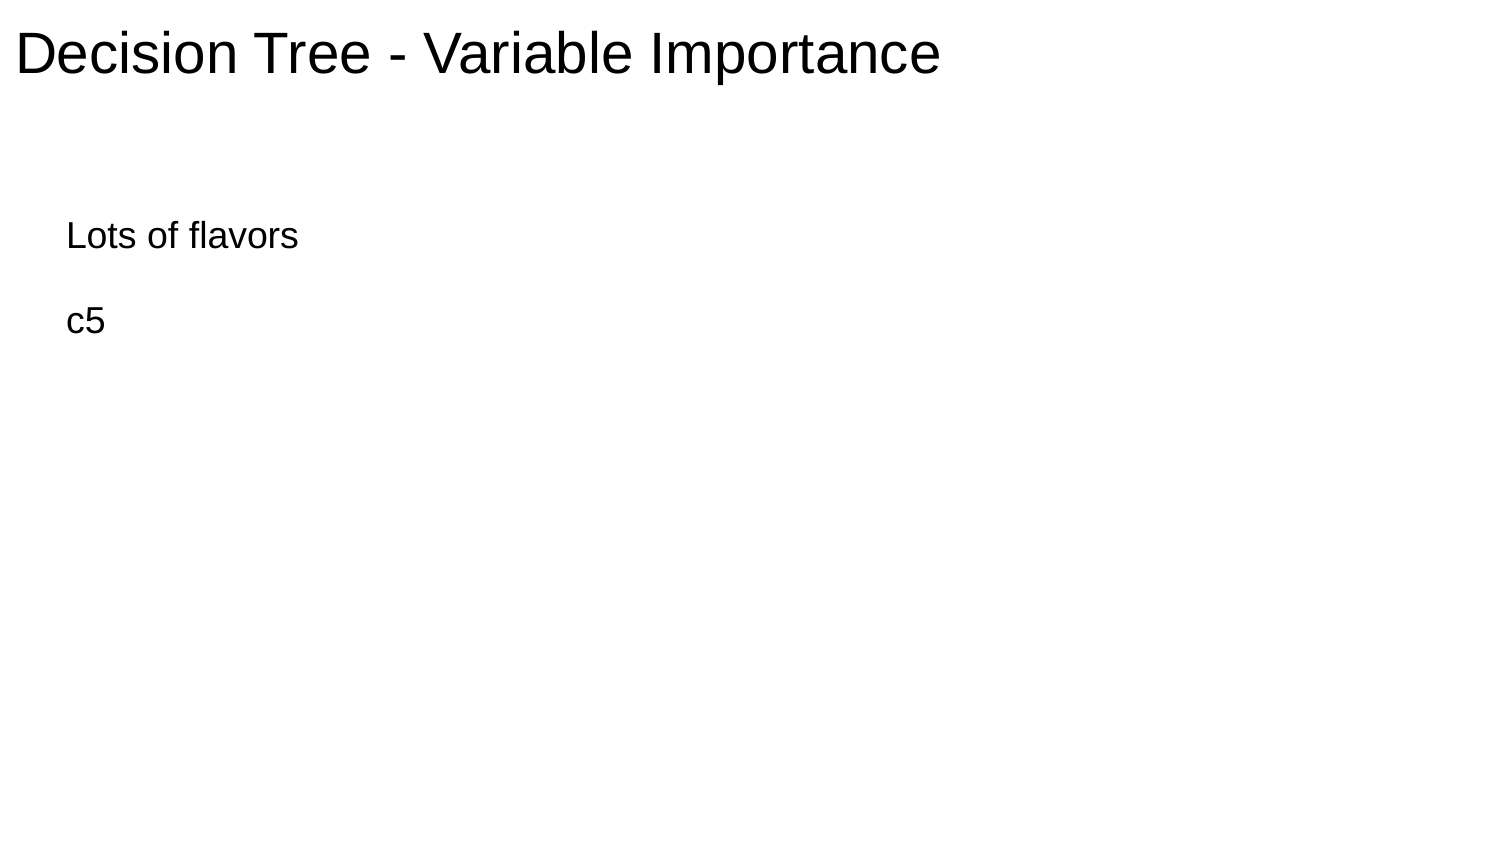

# Decision Tree - Variable Importance
Lots of flavors
c5